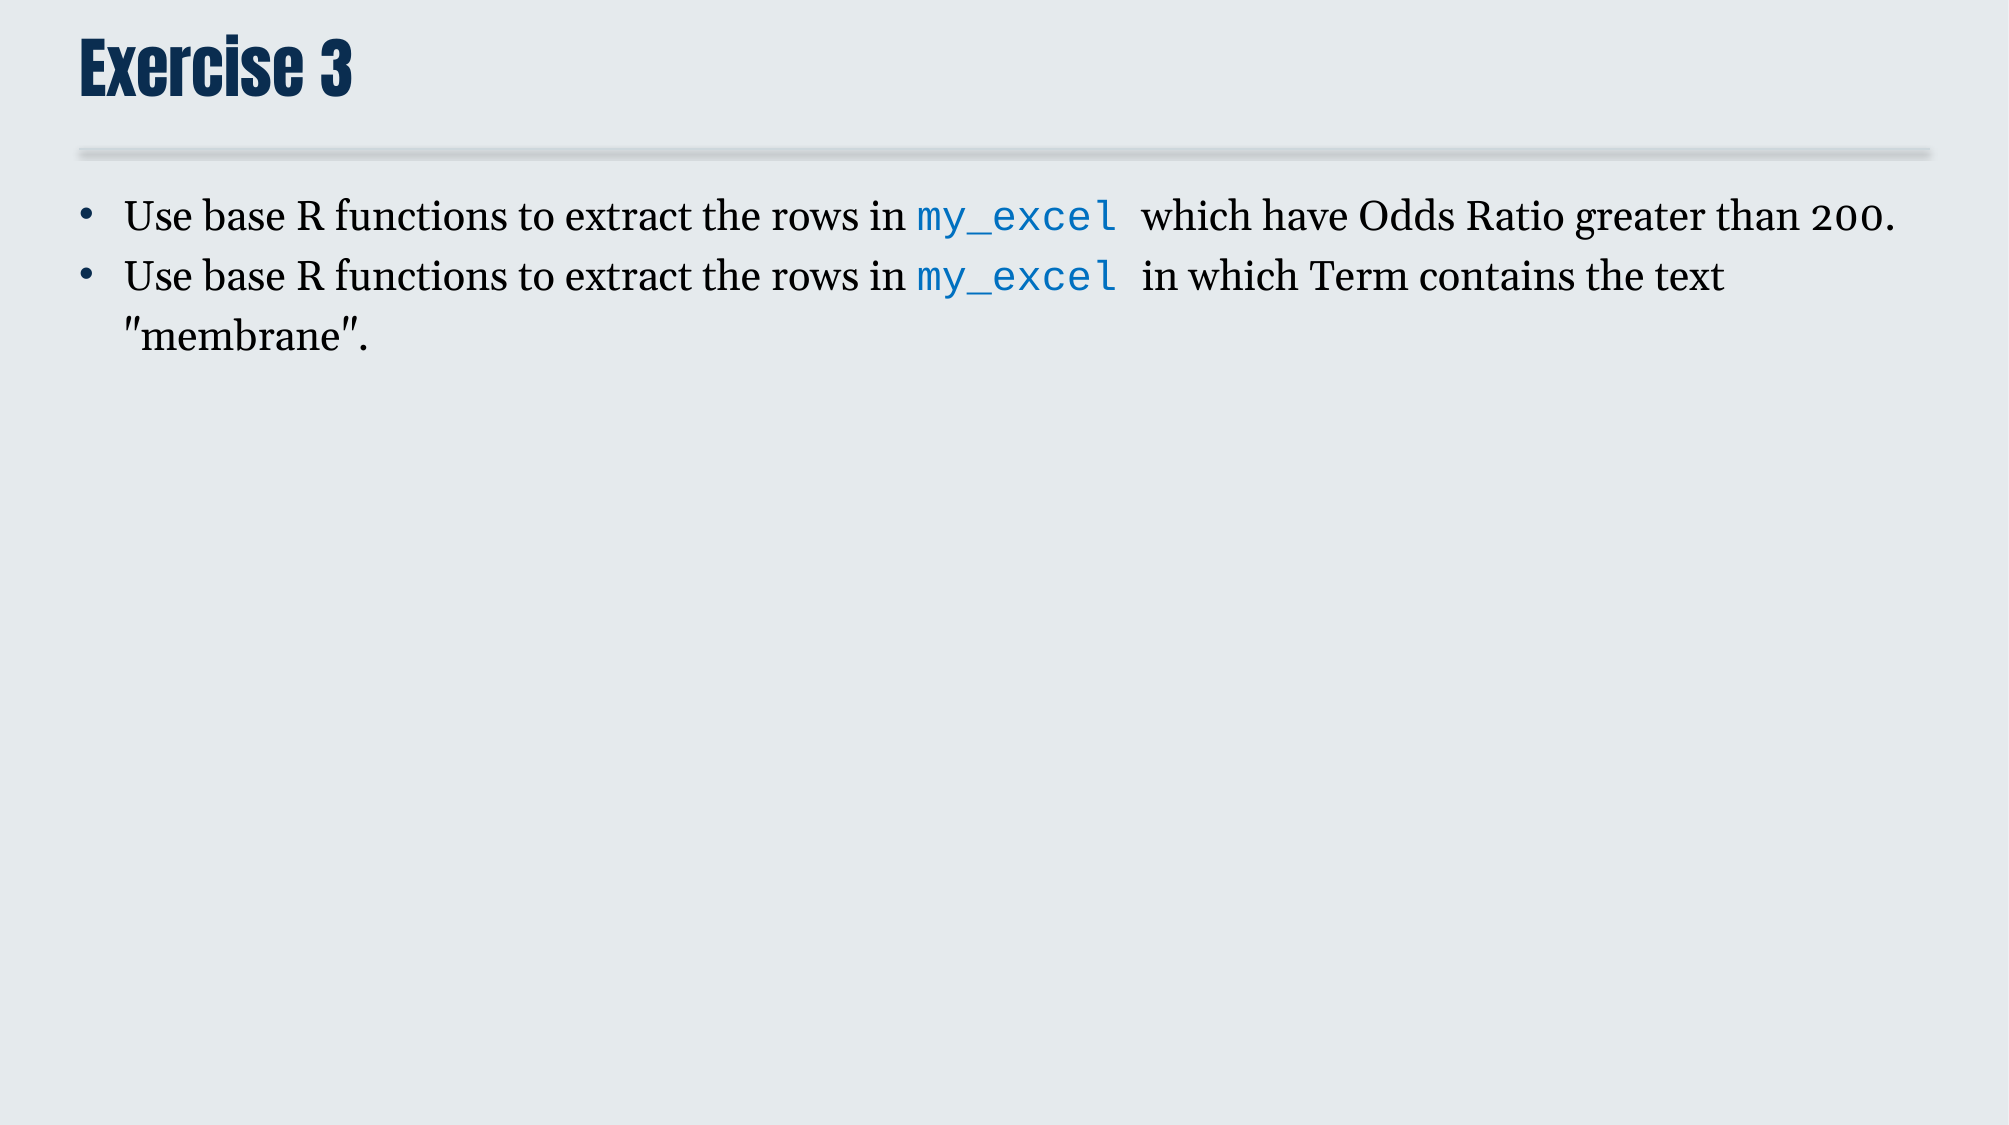

# Exercise 3
Use base R functions to extract the rows in my_excel which have Odds Ratio greater than 200.
Use base R functions to extract the rows in my_excel in which Term contains the text "membrane".